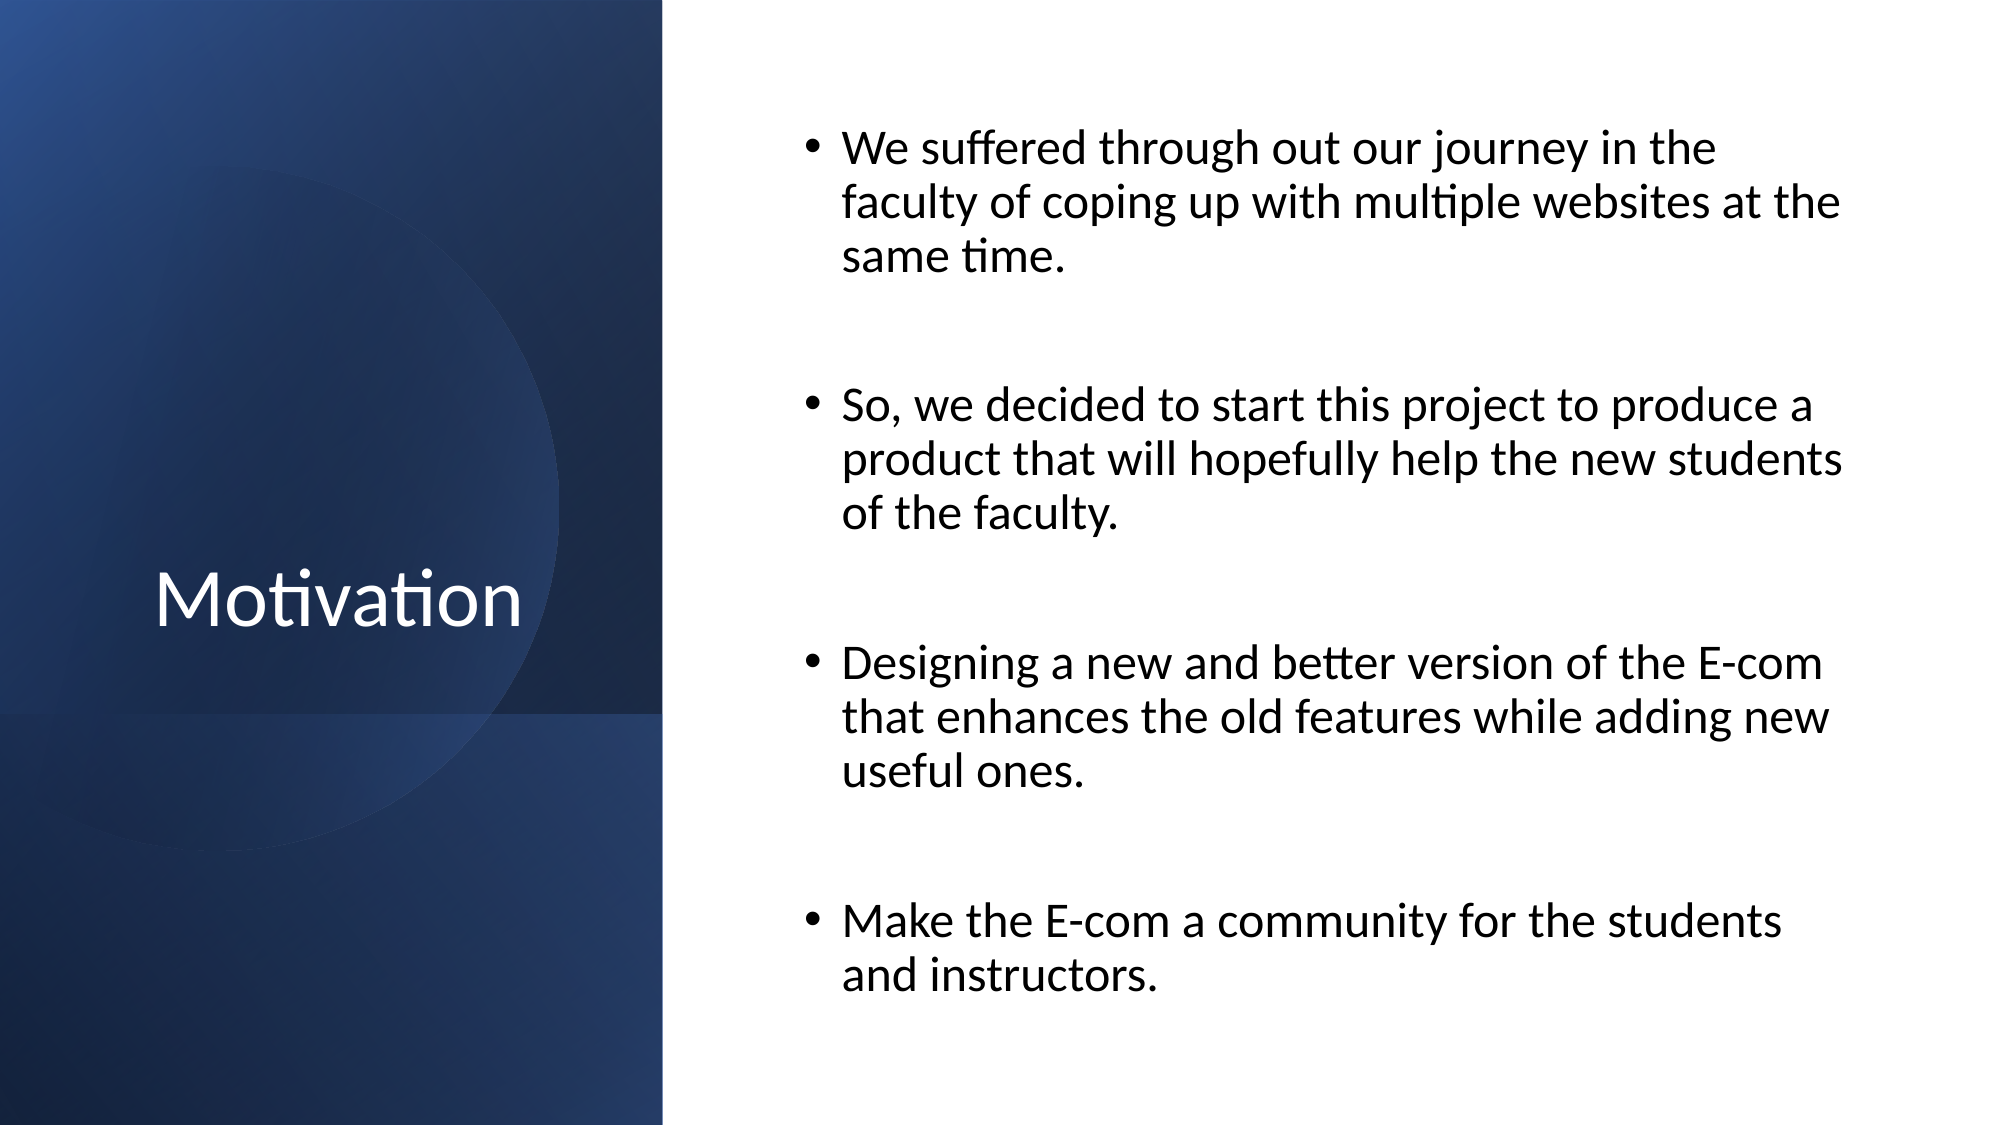

# Motivation
We suffered through out our journey in the faculty of coping up with multiple websites at the same time.

So, we decided to start this project to produce a product that will hopefully help the new students of the faculty.

Designing a new and better version of the E-com that enhances the old features while adding new useful ones.

Make the E-com a community for the students and instructors.